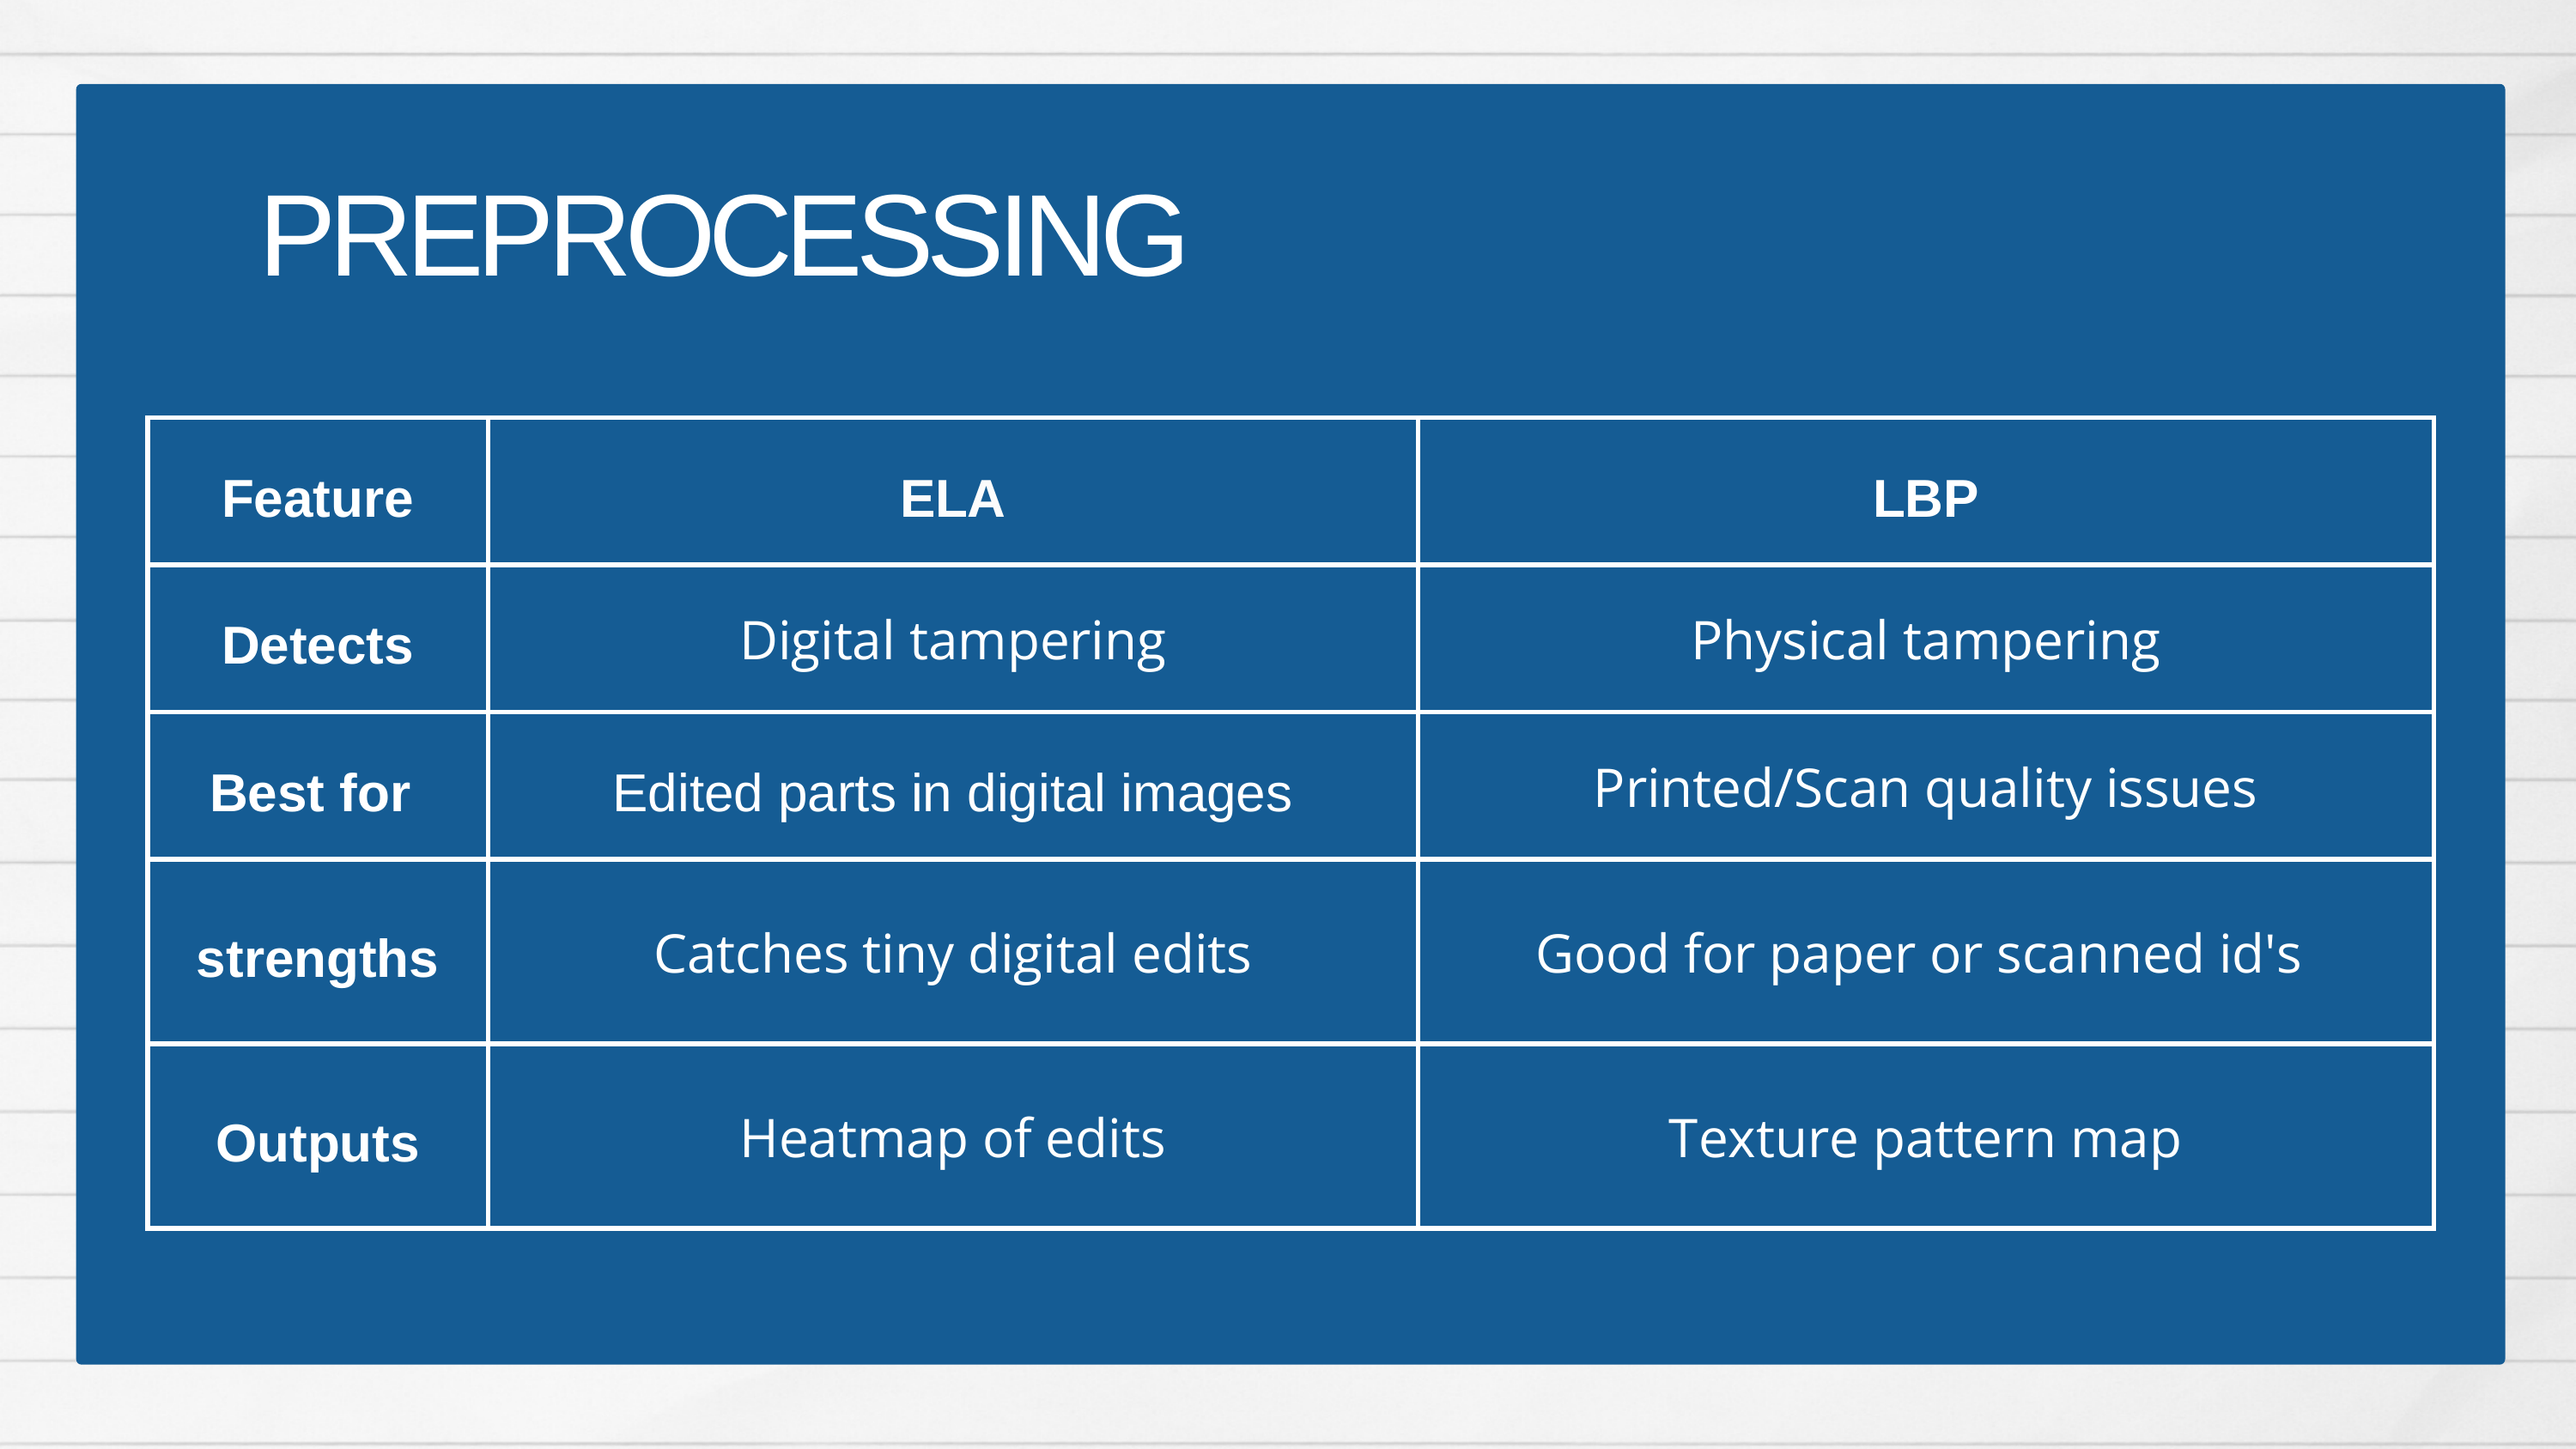

PREPROCESSING
| Feature | ELA | LBP |
| --- | --- | --- |
| Detects | Digital tampering | Physical tampering |
| Best for | Edited parts in digital images | Printed/Scan quality issues |
| strengths | Catches tiny digital edits | Good for paper or scanned id's |
| Outputs | Heatmap of edits | Texture pattern map |